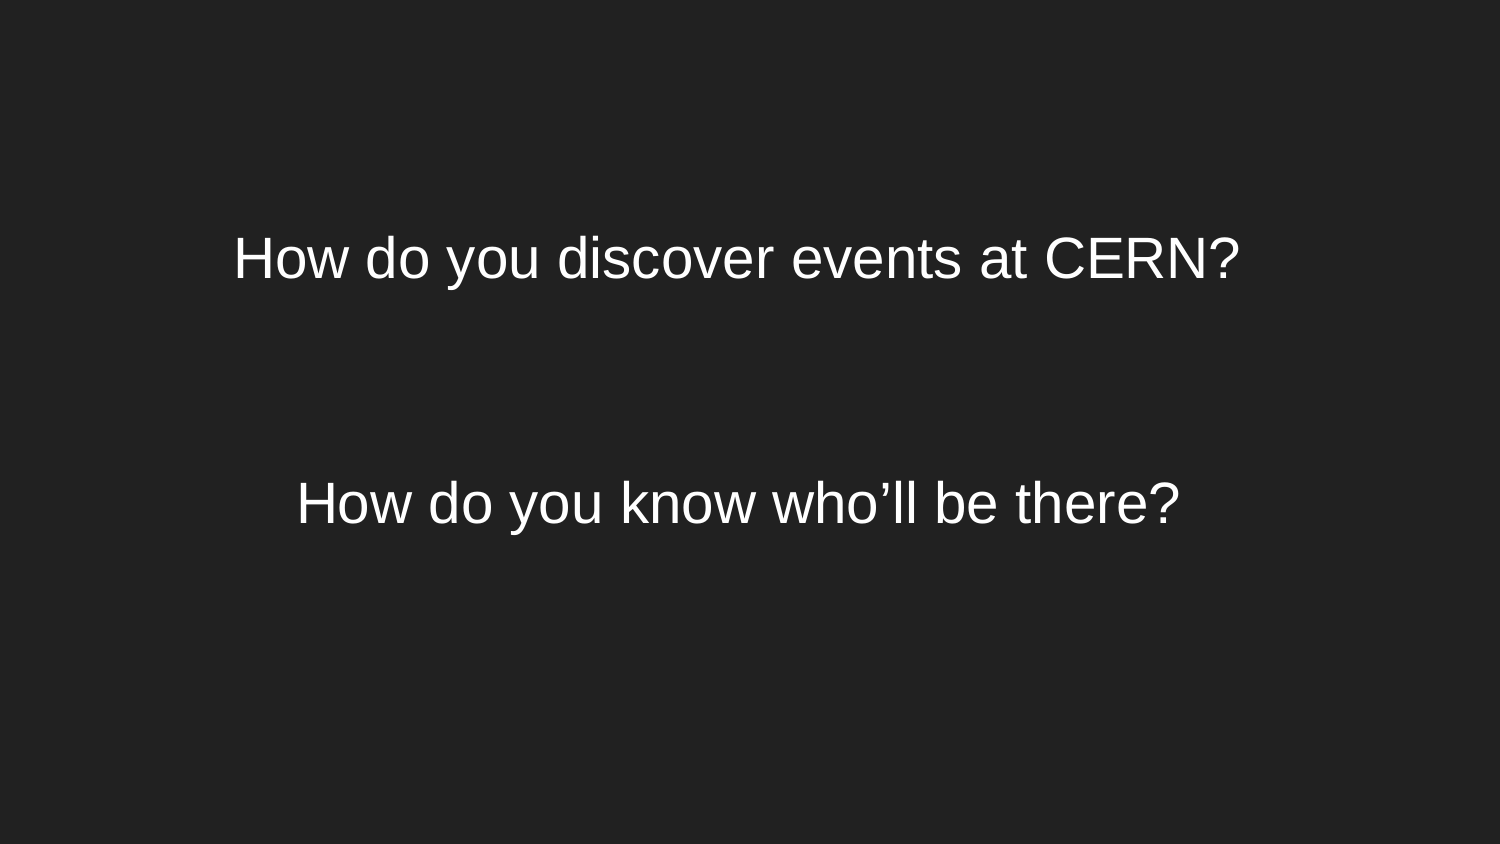

# How do you discover events at CERN?

How do you know who’ll be there?